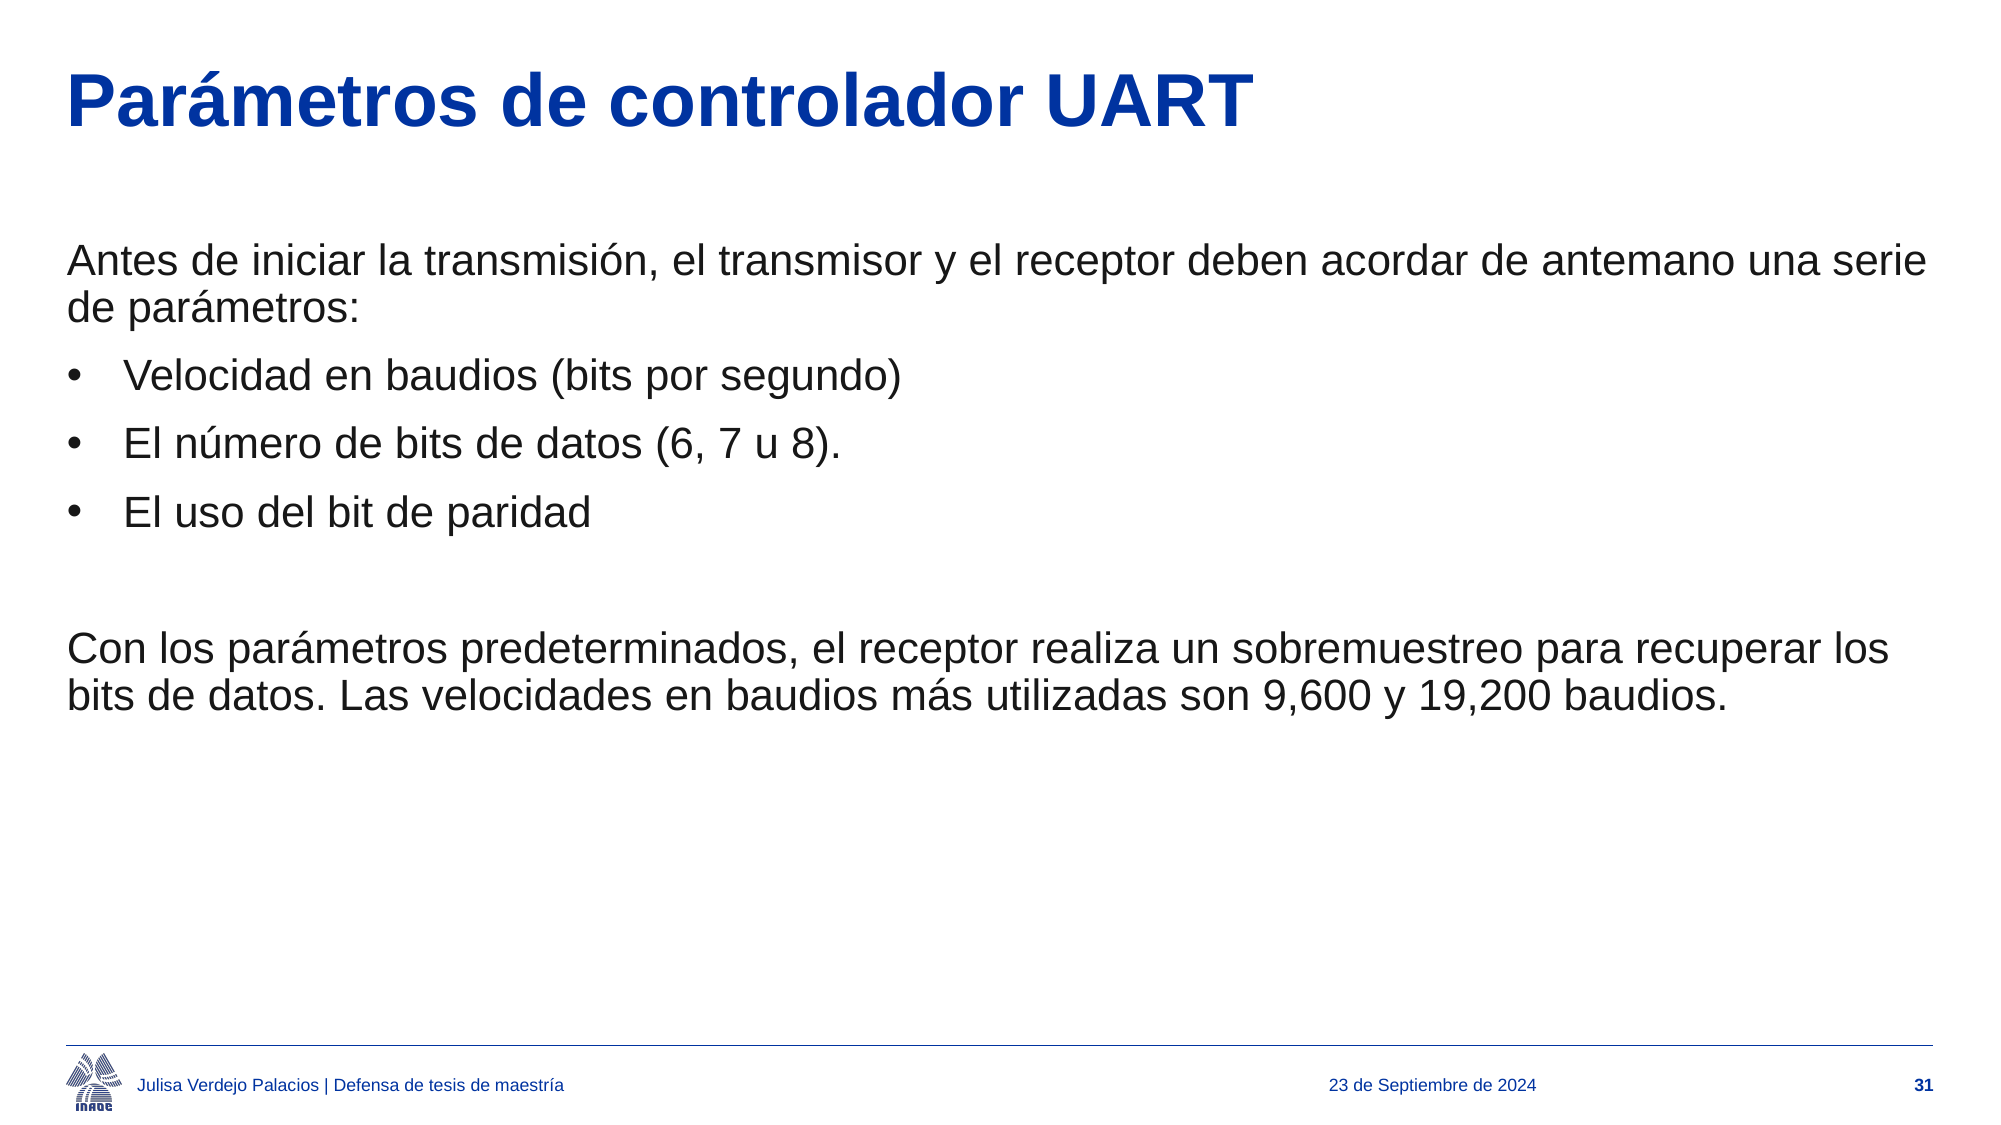

# Parámetros de controlador UART
Antes de iniciar la transmisión, el transmisor y el receptor deben acordar de antemano una serie de parámetros:
Velocidad en baudios (bits por segundo)
El número de bits de datos (6, 7 u 8).
El uso del bit de paridad

Con los parámetros predeterminados, el receptor realiza un sobremuestreo para recuperar los bits de datos. Las velocidades en baudios más utilizadas son 9,600 y 19,200 baudios.
Julisa Verdejo Palacios | Defensa de tesis de maestría
23 de Septiembre de 2024
31